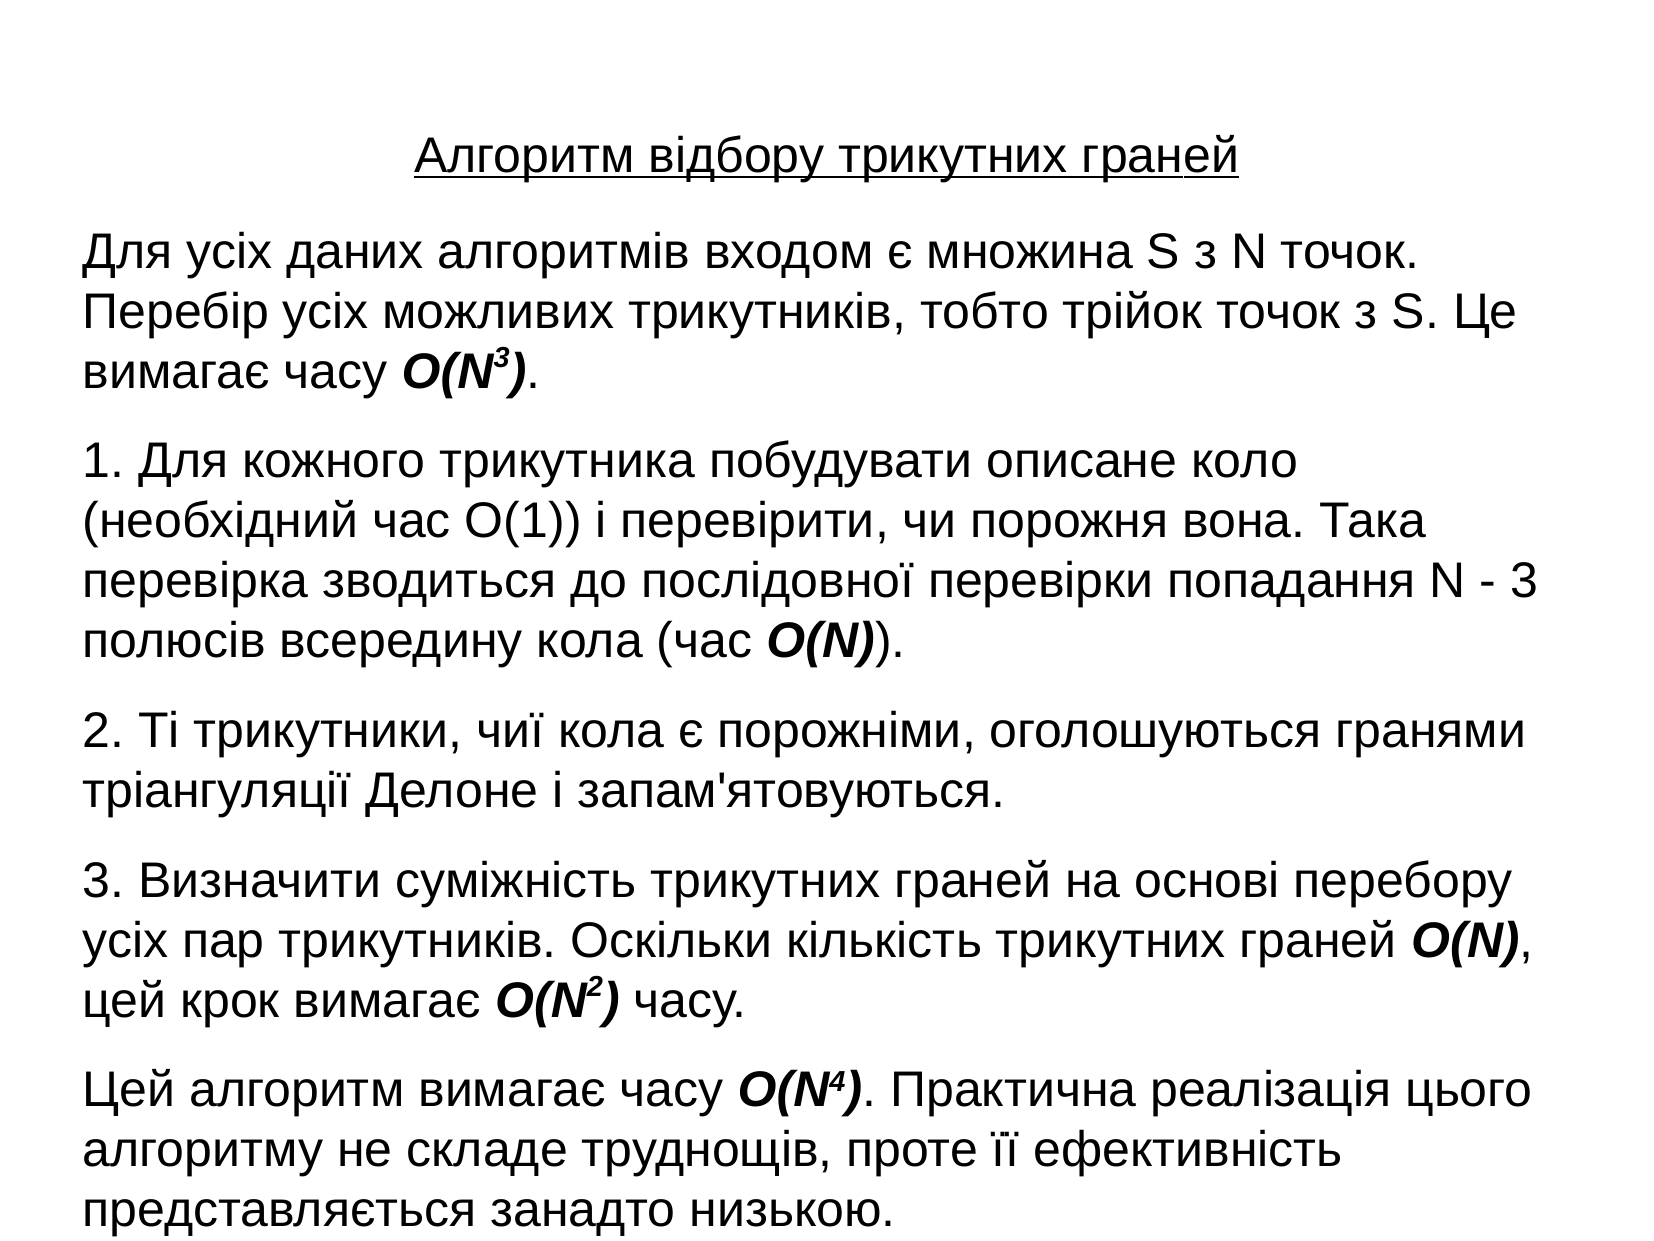

Алгоритм відбору трикутних граней

Для усіх даних алгоритмів входом є множина S з N точок. Перебір усіх можливих трикутників, тобто трійок точок з S. Це вимагає часу O(N3).
1. Для кожного трикутника побудувати описане коло (необхідний час O(1)) і перевірити, чи порожня вона. Така перевірка зводиться до послідовної перевірки попадання N - 3 полюсів всередину кола (час O(N)).
2. Ті трикутники, чиї кола є порожніми, оголошуються гранями тріангуляції Делоне і запам'ятовуються.
3. Визначити суміжність трикутних граней на основі перебору усіх пар трикутників. Оскільки кількість трикутних граней O(N), цей крок вимагає O(N2) часу.
Цей алгоритм вимагає часу O(N4). Практична реалізація цього алгоритму не складе труднощів, проте її ефективність представляється занадто низькою.